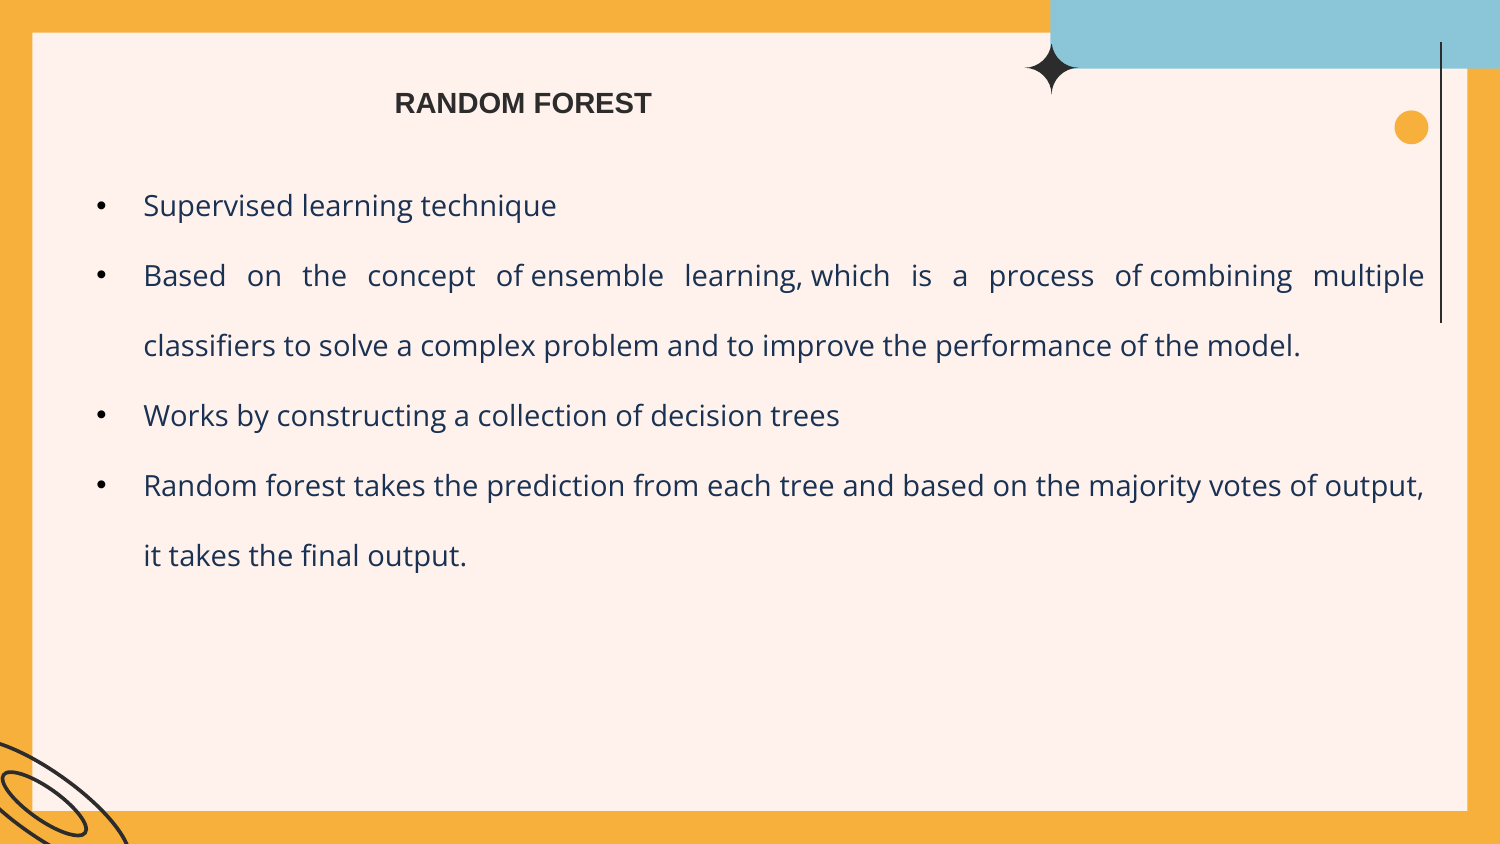

# RANDOM FOREST
Supervised learning technique
Based on the concept of ensemble learning, which is a process of combining multiple classifiers to solve a complex problem and to improve the performance of the model.
Works by constructing a collection of decision trees
Random forest takes the prediction from each tree and based on the majority votes of output, it takes the final output.